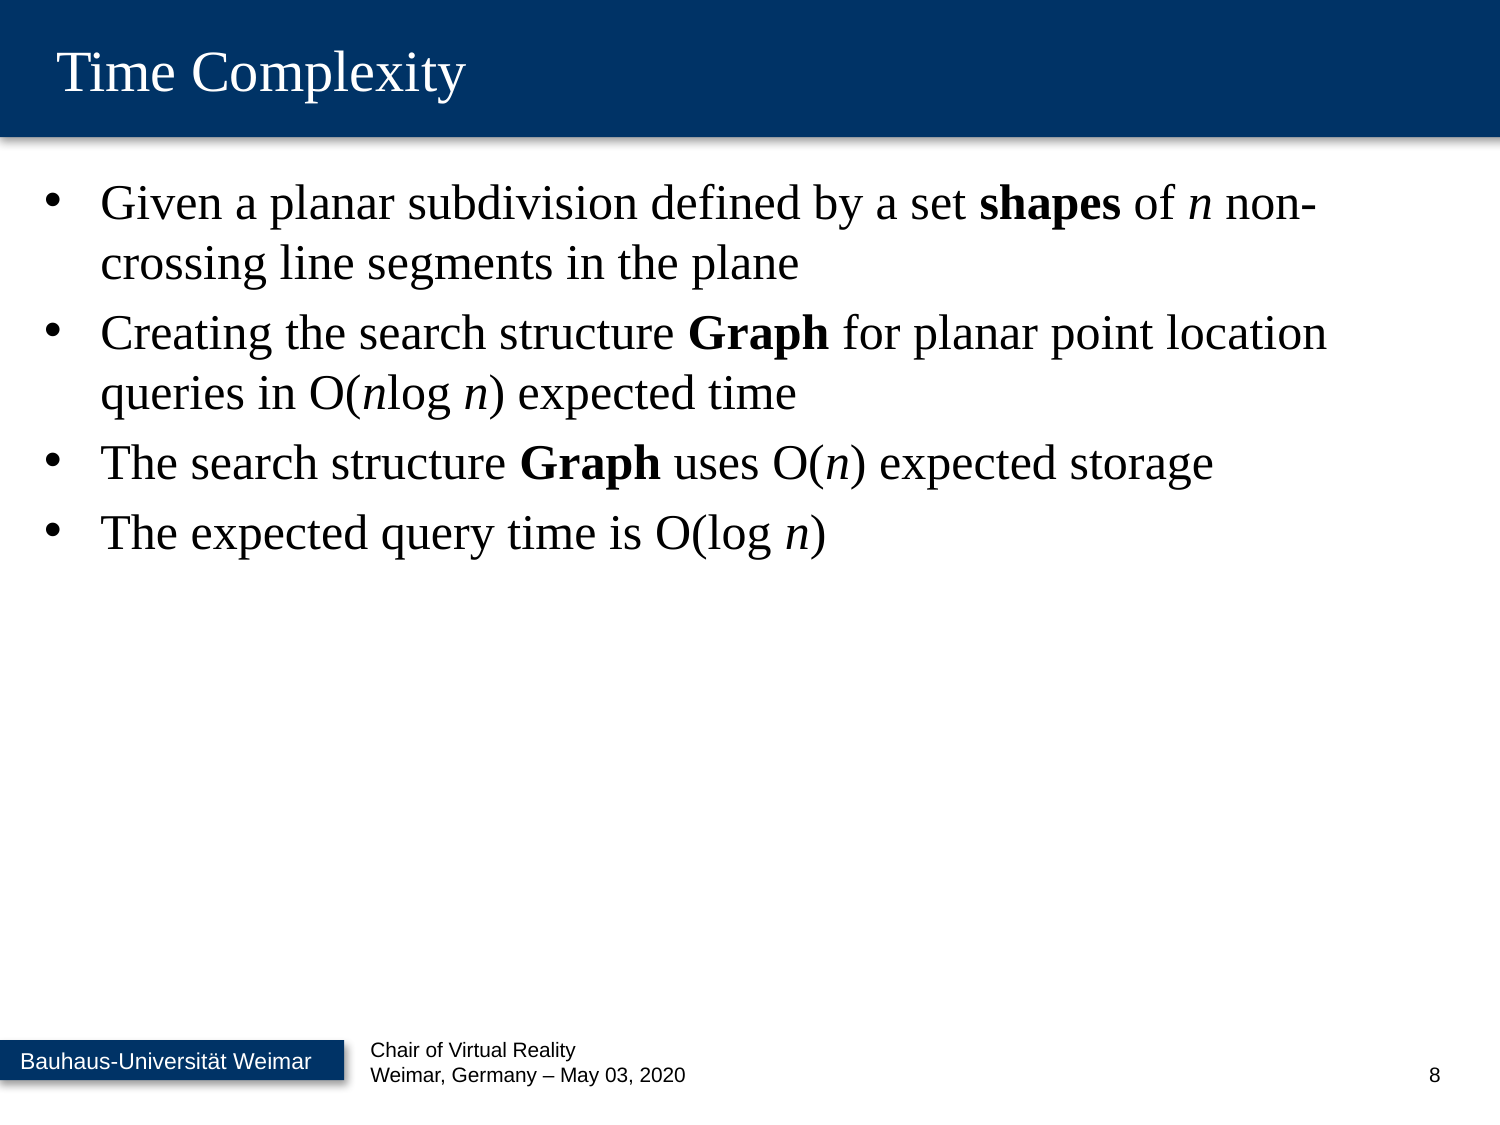

Time Complexity

Given a planar subdivision defined by a set shapes of n non-crossing line segments in the plane
Creating the search structure Graph for planar point location queries in O(nlog n) expected time
The search structure Graph uses O(n) expected storage
The expected query time is O(log n)